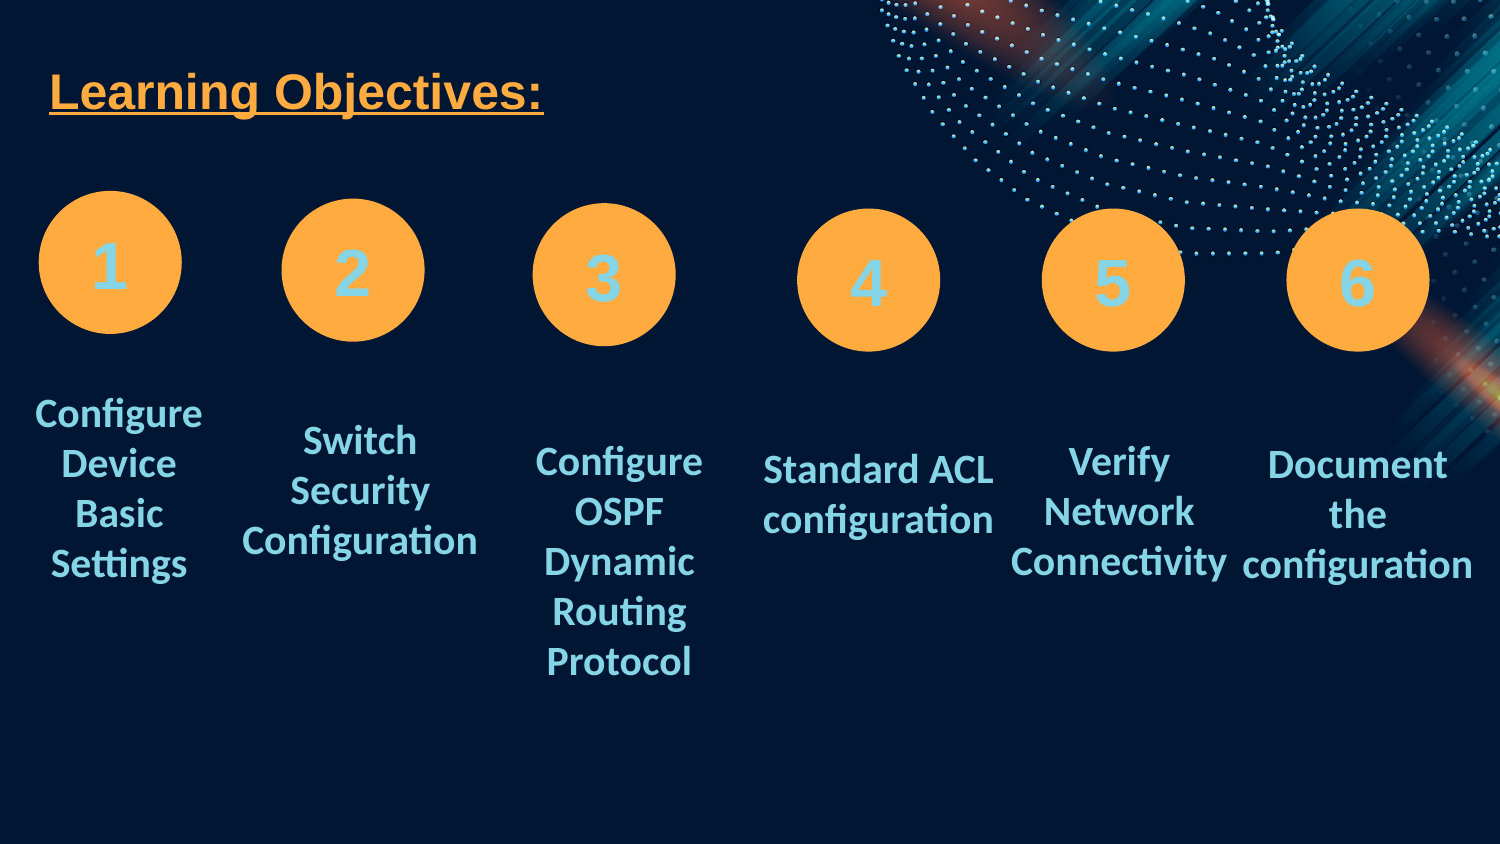

# Learning Objectives:
1
2
3
4
5
6

Configure Device Basic Settings

Switch Security Configuration
Configure OSPF Dynamic Routing Protocol
Verify Network Connectivity
Document the configuration
Standard ACL configuration